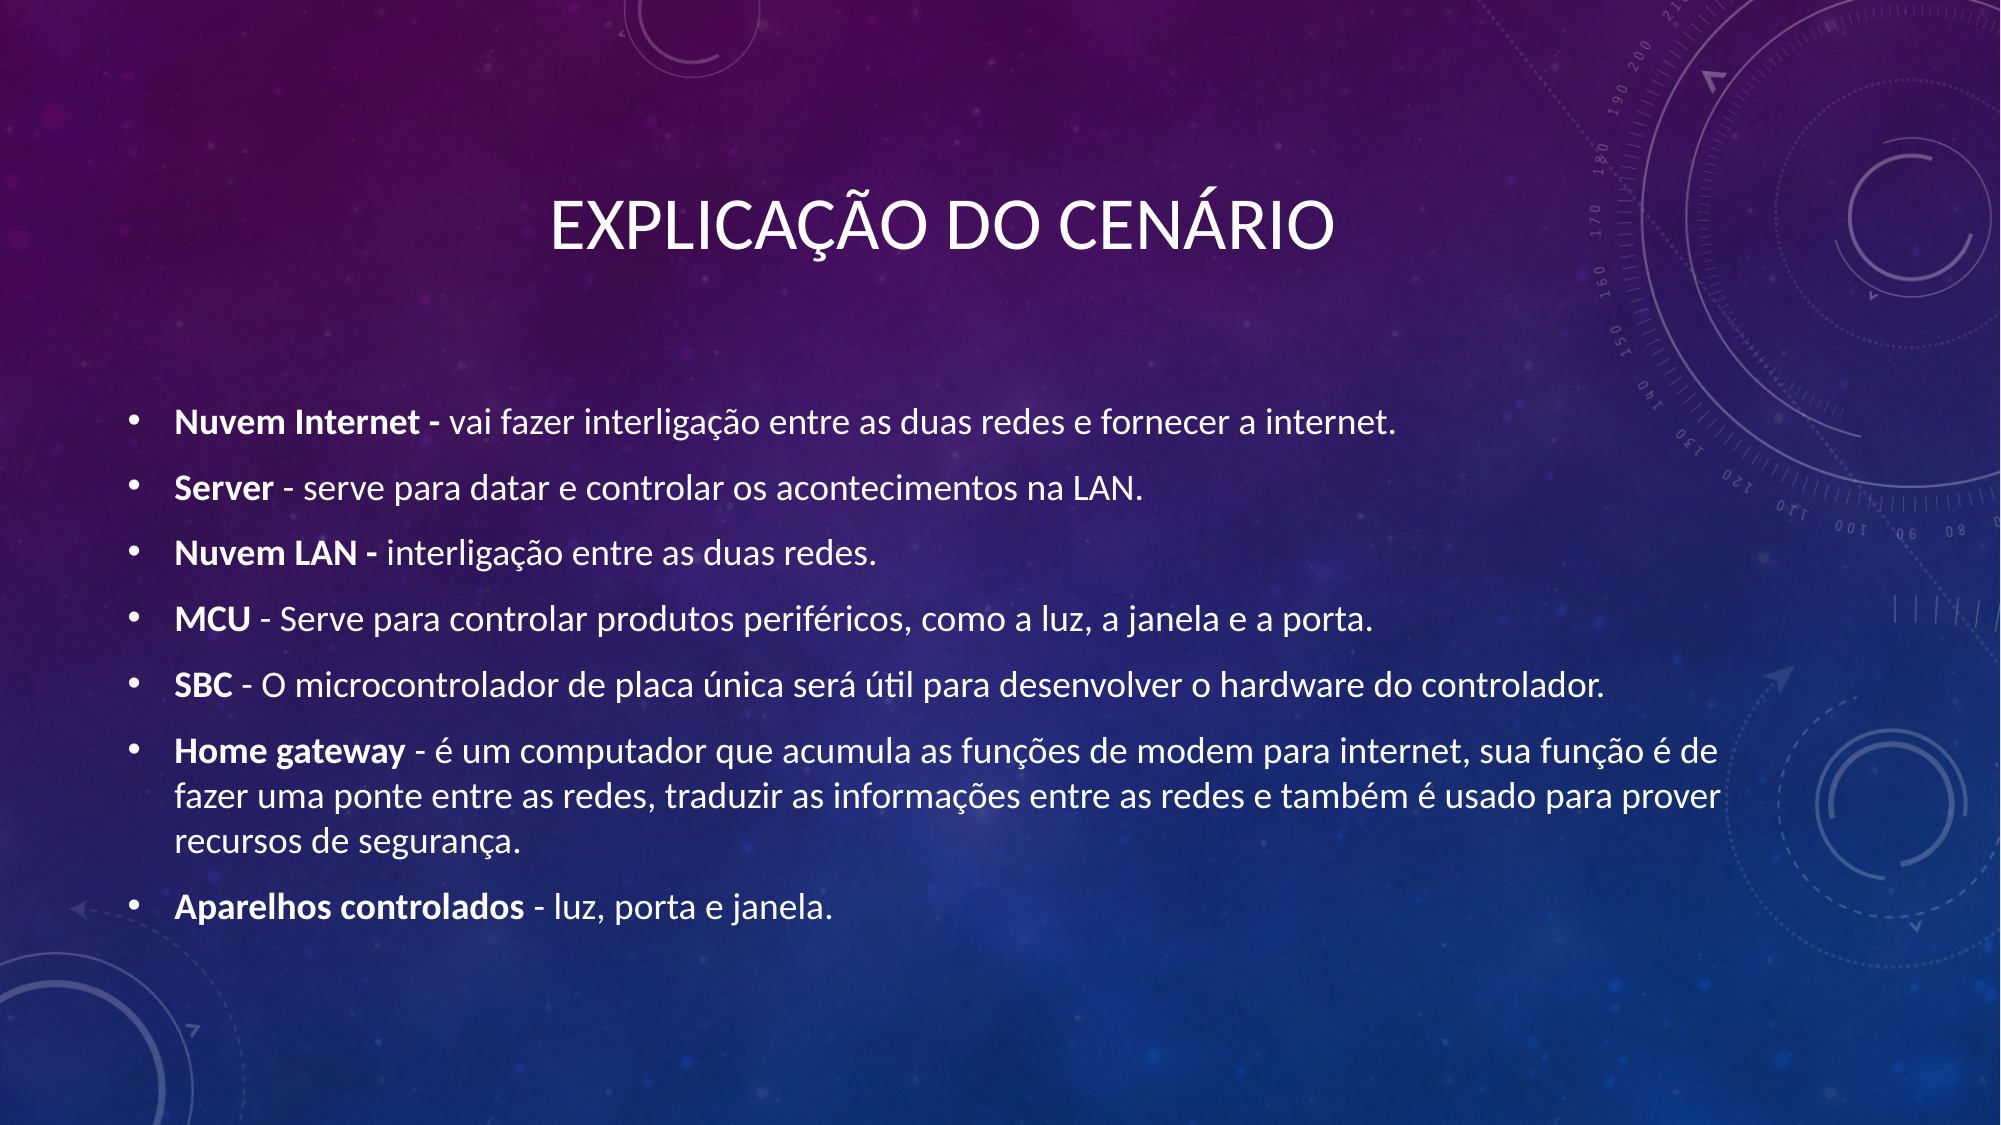

# EXPLICAÇÃO DO CENÁRIO
Nuvem Internet - vai fazer interligação entre as duas redes e fornecer a internet.
Server - serve para datar e controlar os acontecimentos na LAN.
Nuvem LAN - interligação entre as duas redes.
MCU - Serve para controlar produtos periféricos, como a luz, a janela e a porta.
SBC - O microcontrolador de placa única será útil para desenvolver o hardware do controlador.
Home gateway - é um computador que acumula as funções de modem para internet, sua função é de fazer uma ponte entre as redes, traduzir as informações entre as redes e também é usado para prover recursos de segurança.
Aparelhos controlados - luz, porta e janela.